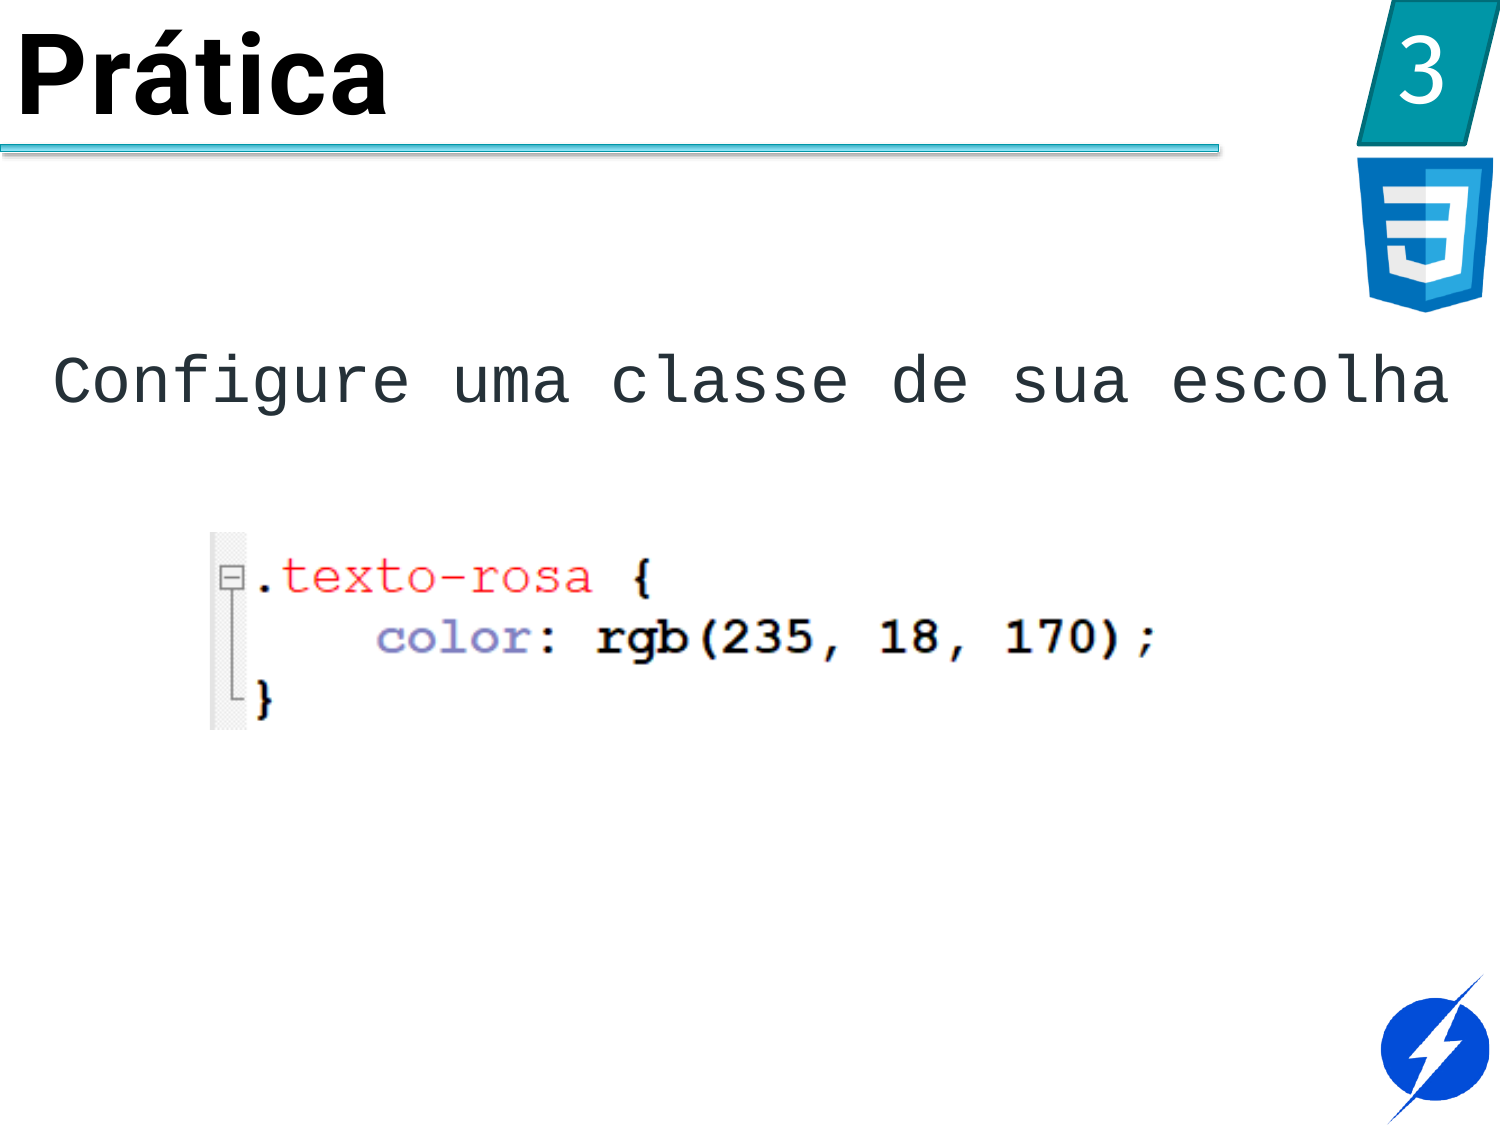

Prática
3

Configure uma classe de sua escolha